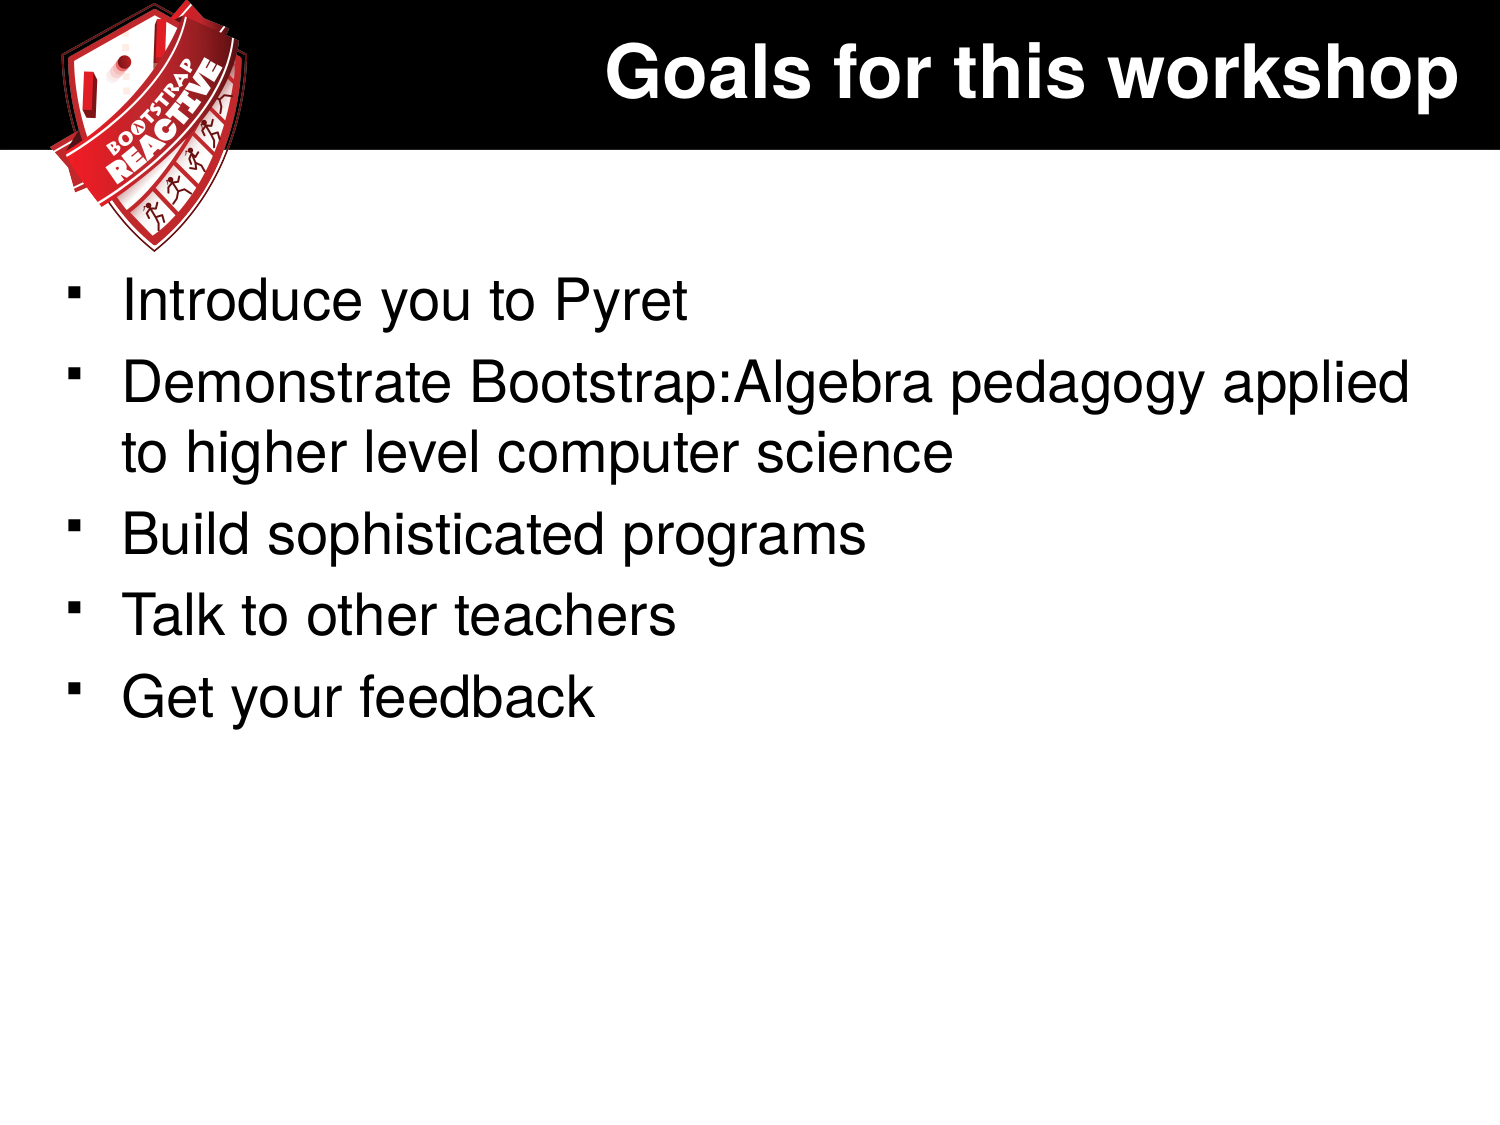

# Goals for this workshop
Introduce you to Pyret
Demonstrate Bootstrap:Algebra pedagogy applied to higher level computer science
Build sophisticated programs
Talk to other teachers
Get your feedback